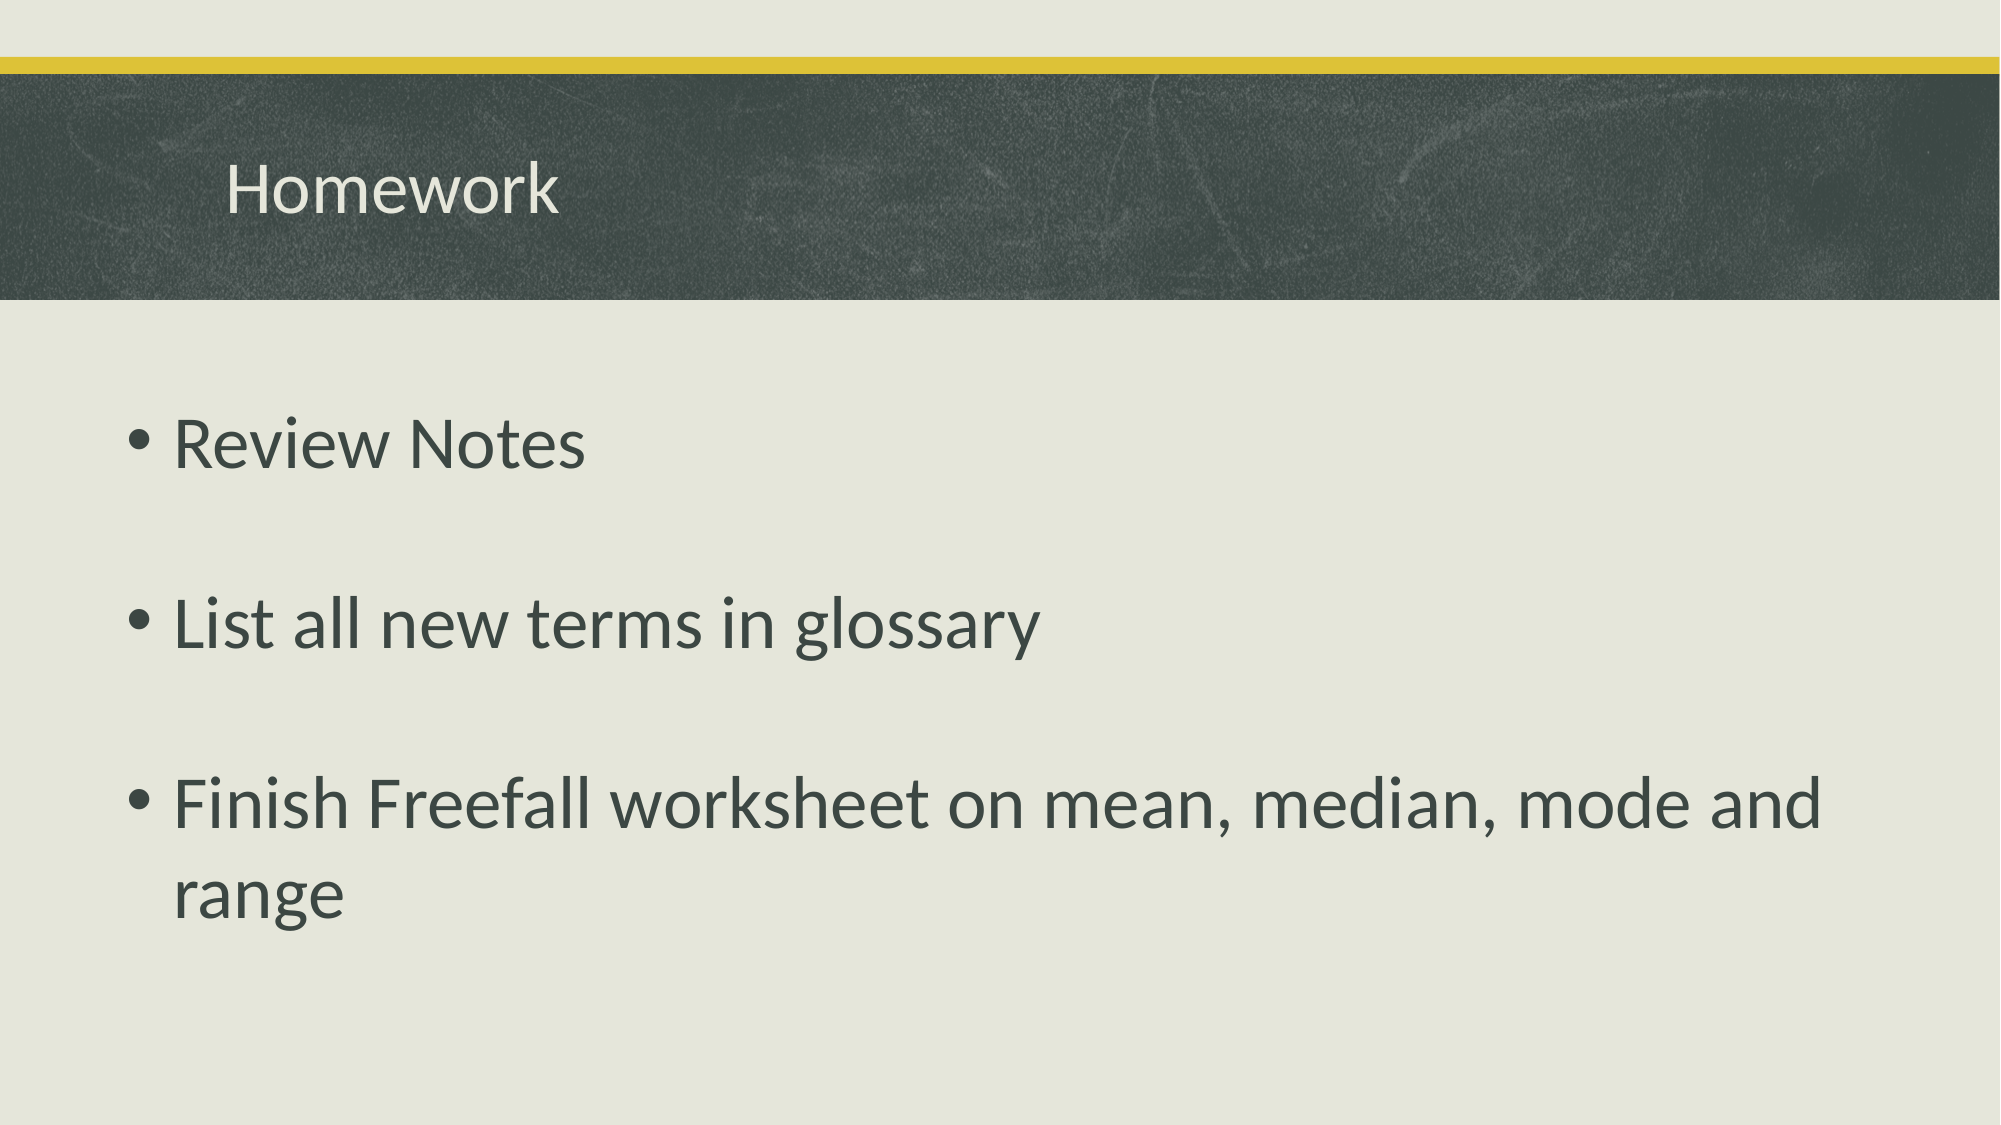

# Homework
Review Notes

List all new terms in glossary

Finish Freefall worksheet on mean, median, mode and range